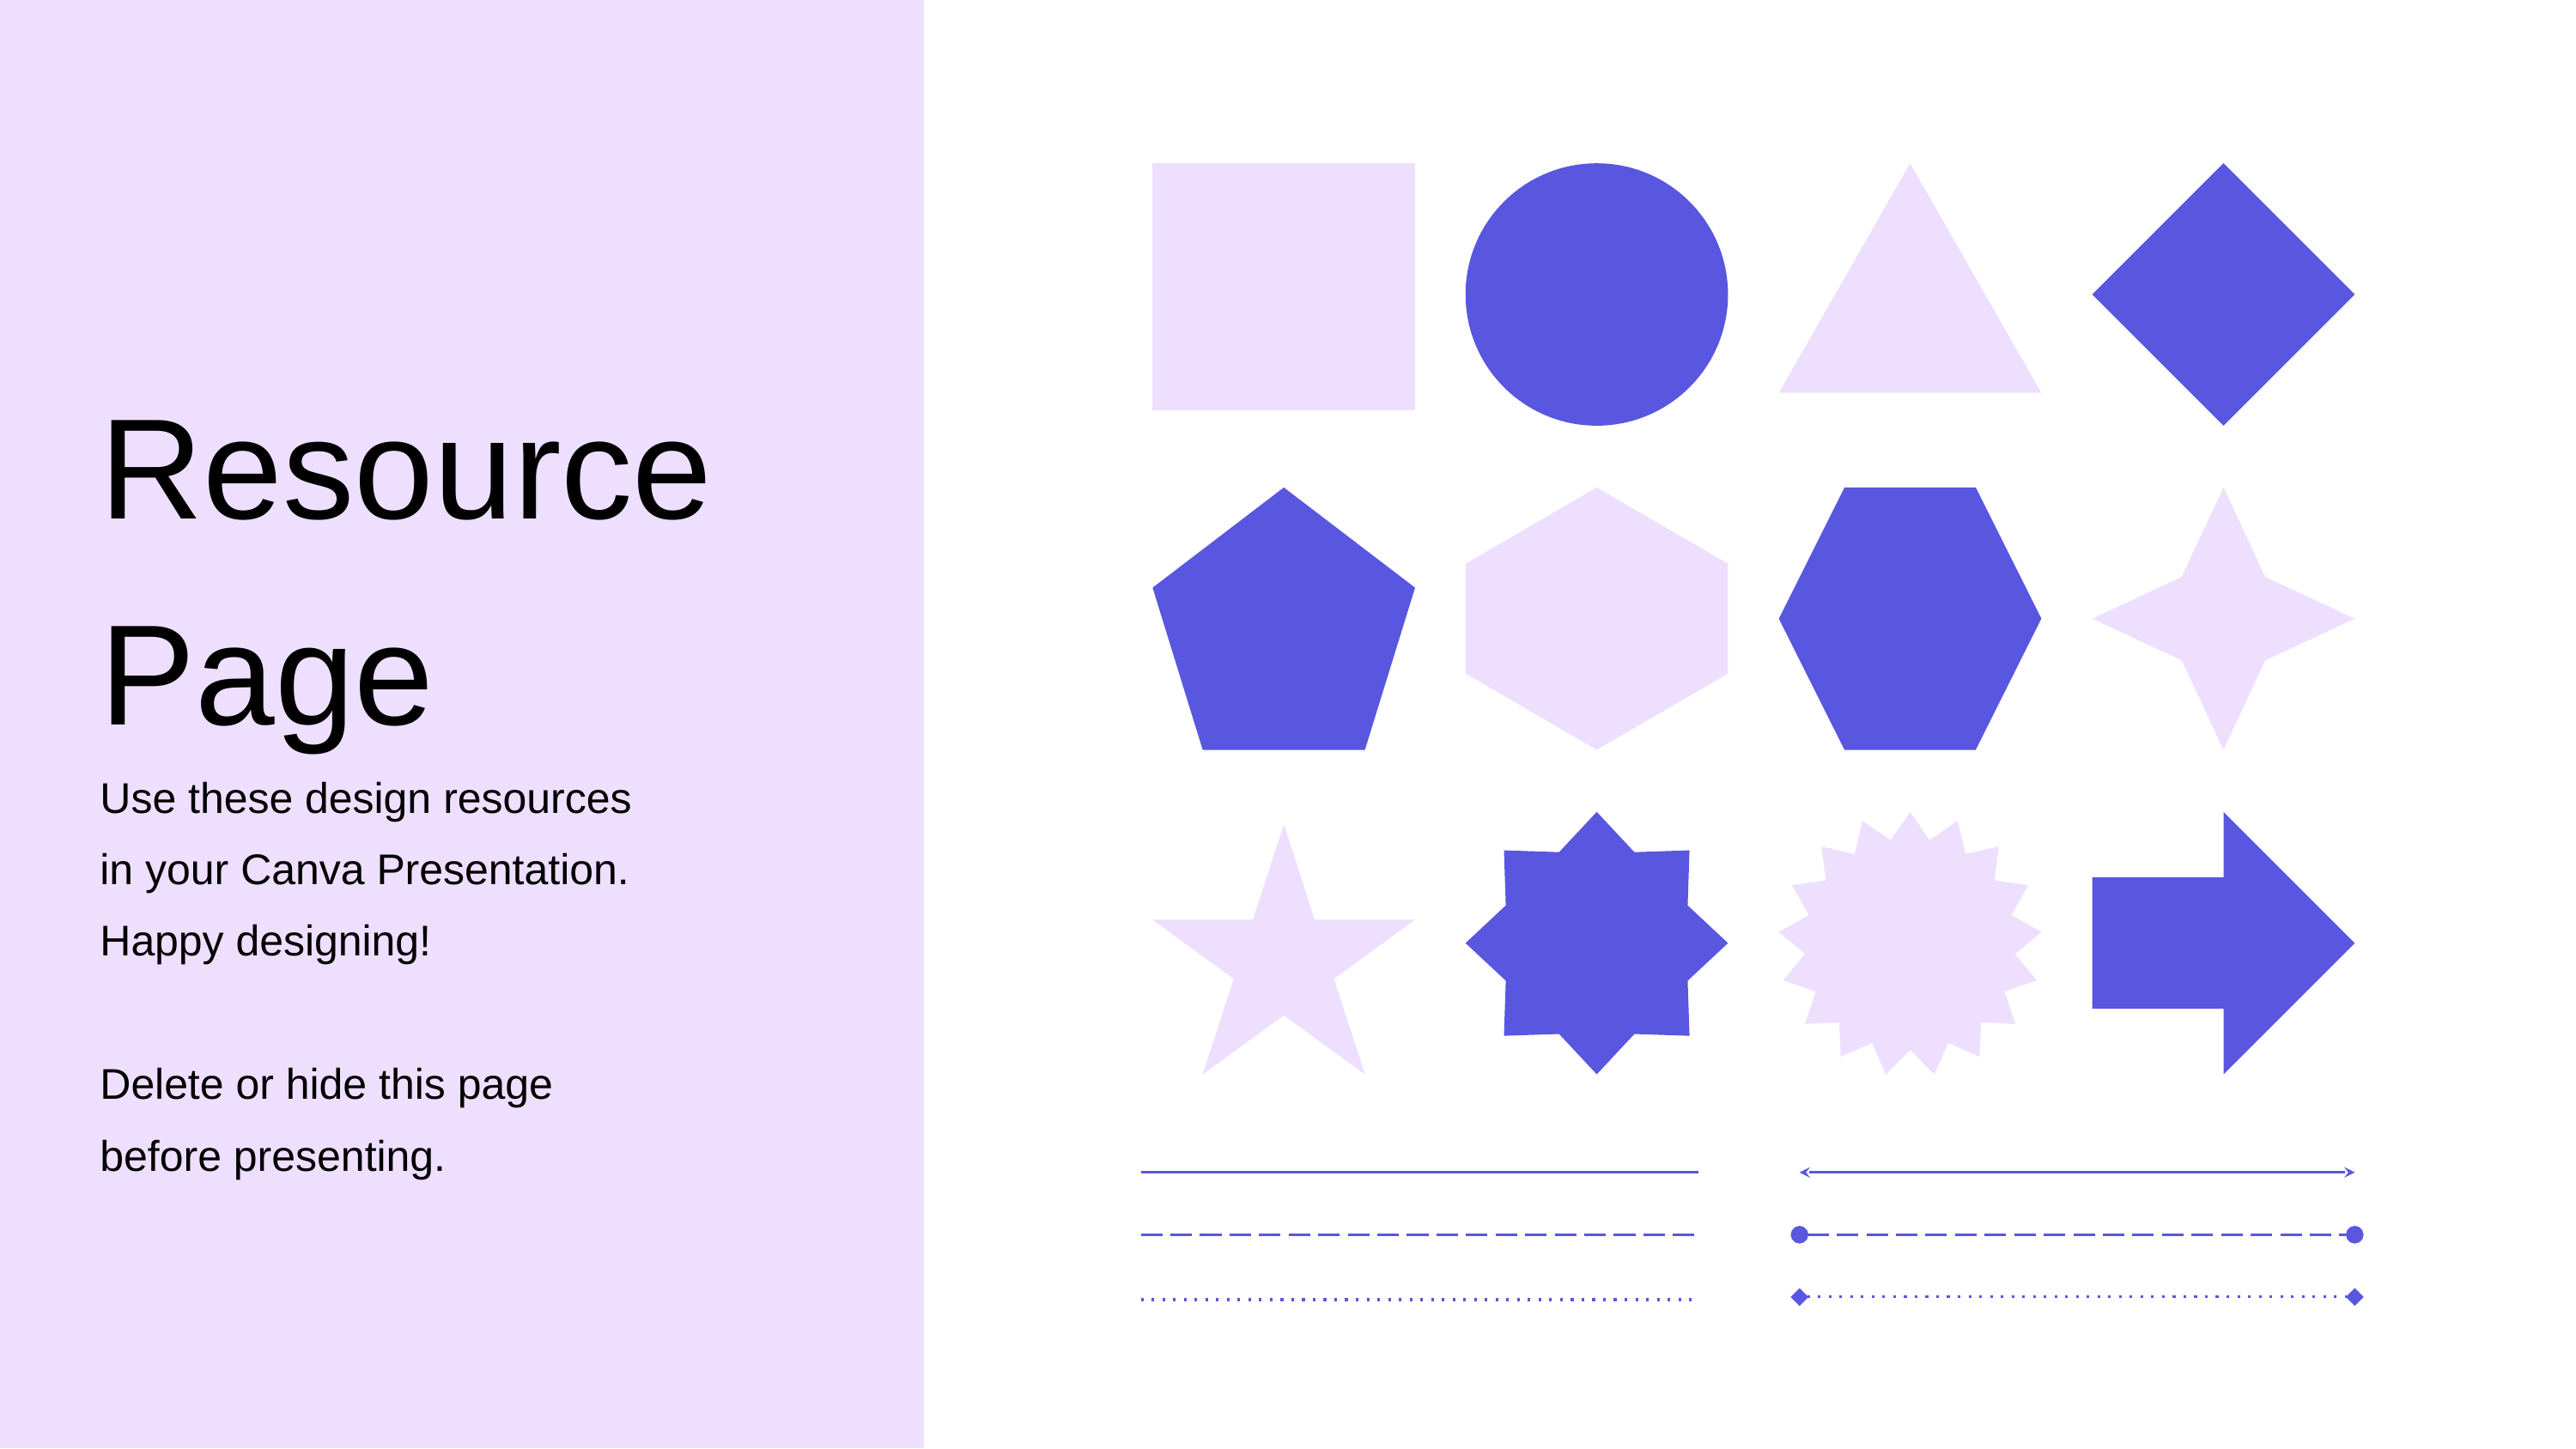

Resource
Page
Use these design resources
in your Canva Presentation.
Happy designing!

Delete or hide this page
before presenting.